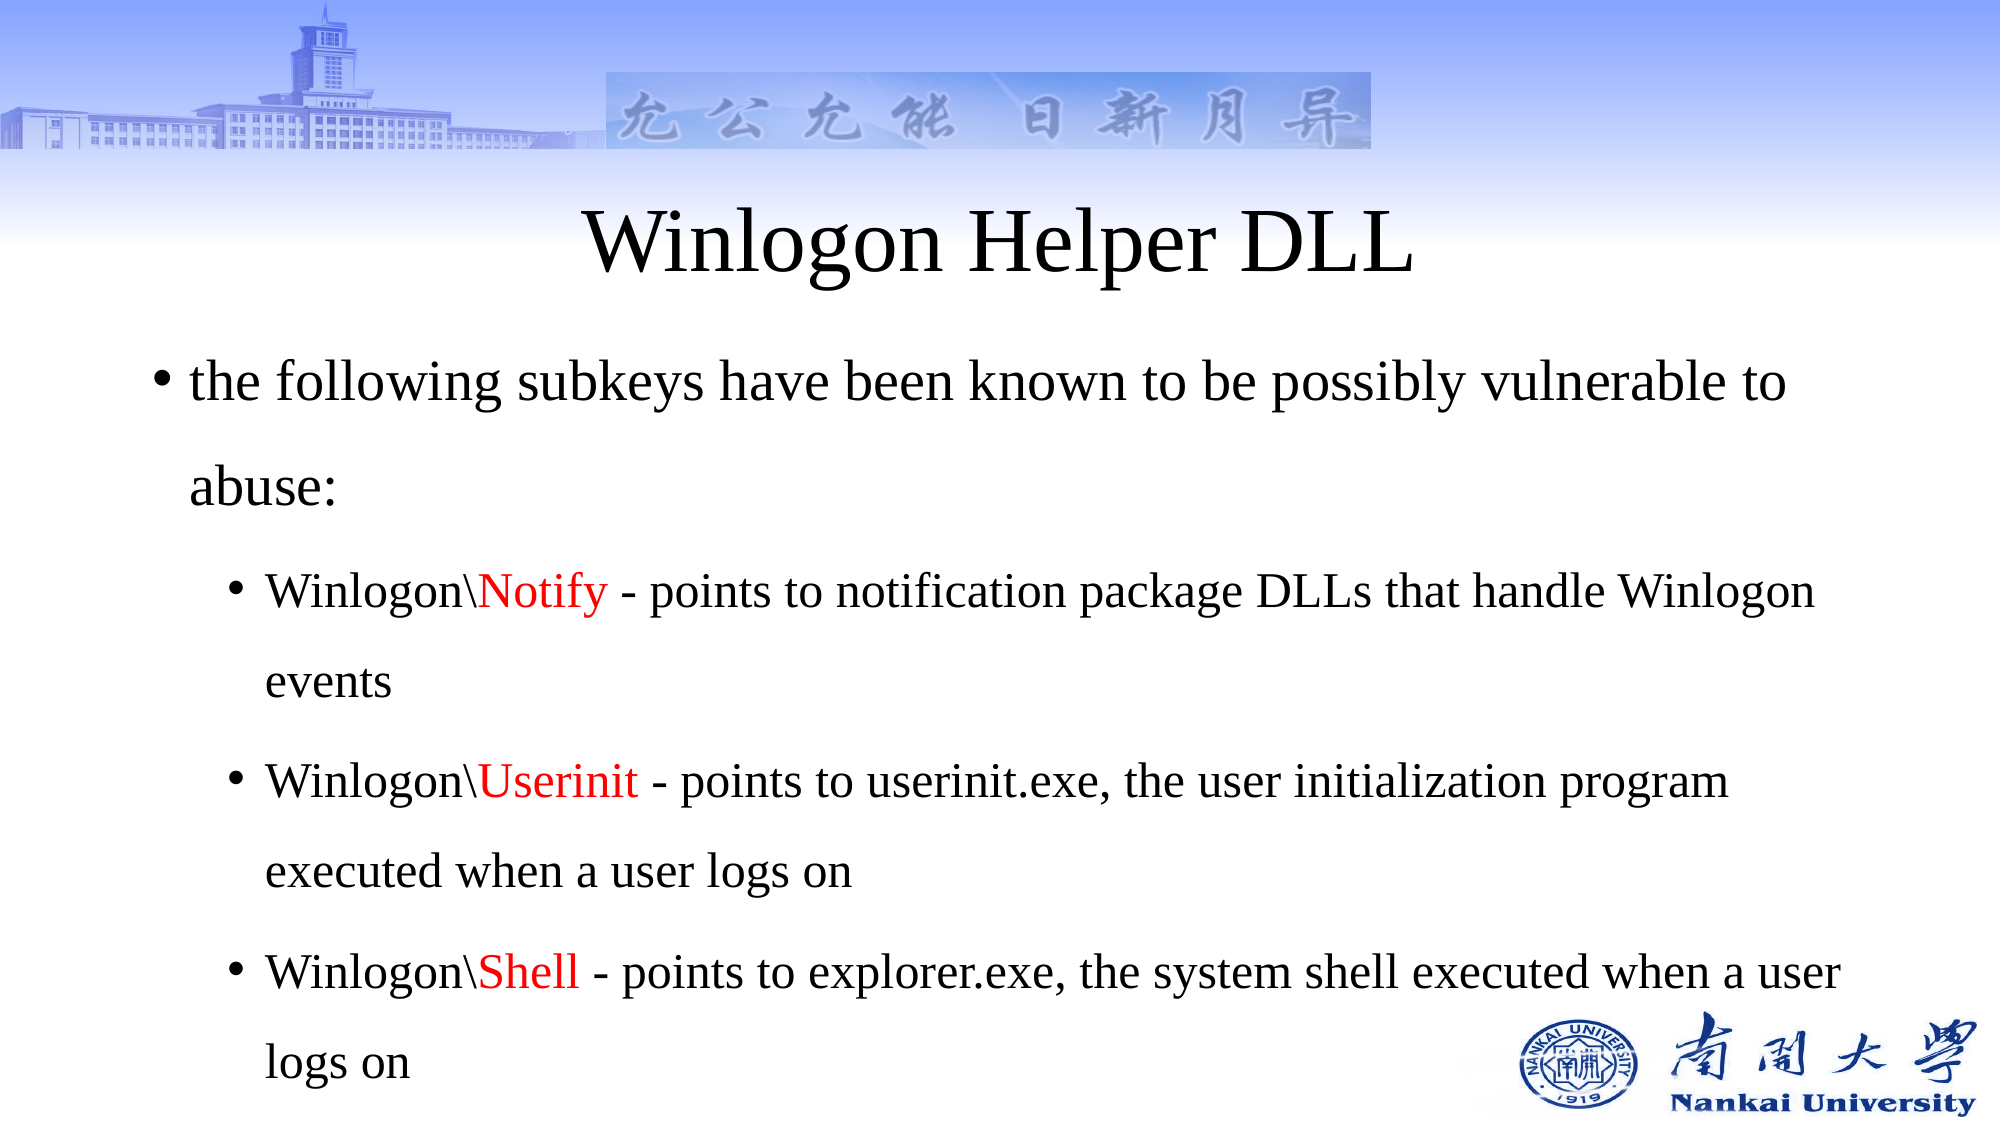

# Winlogon Helper DLL
the following subkeys have been known to be possibly vulnerable to abuse:
Winlogon\Notify - points to notification package DLLs that handle Winlogon events
Winlogon\Userinit - points to userinit.exe, the user initialization program executed when a user logs on
Winlogon\Shell - points to explorer.exe, the system shell executed when a user logs on